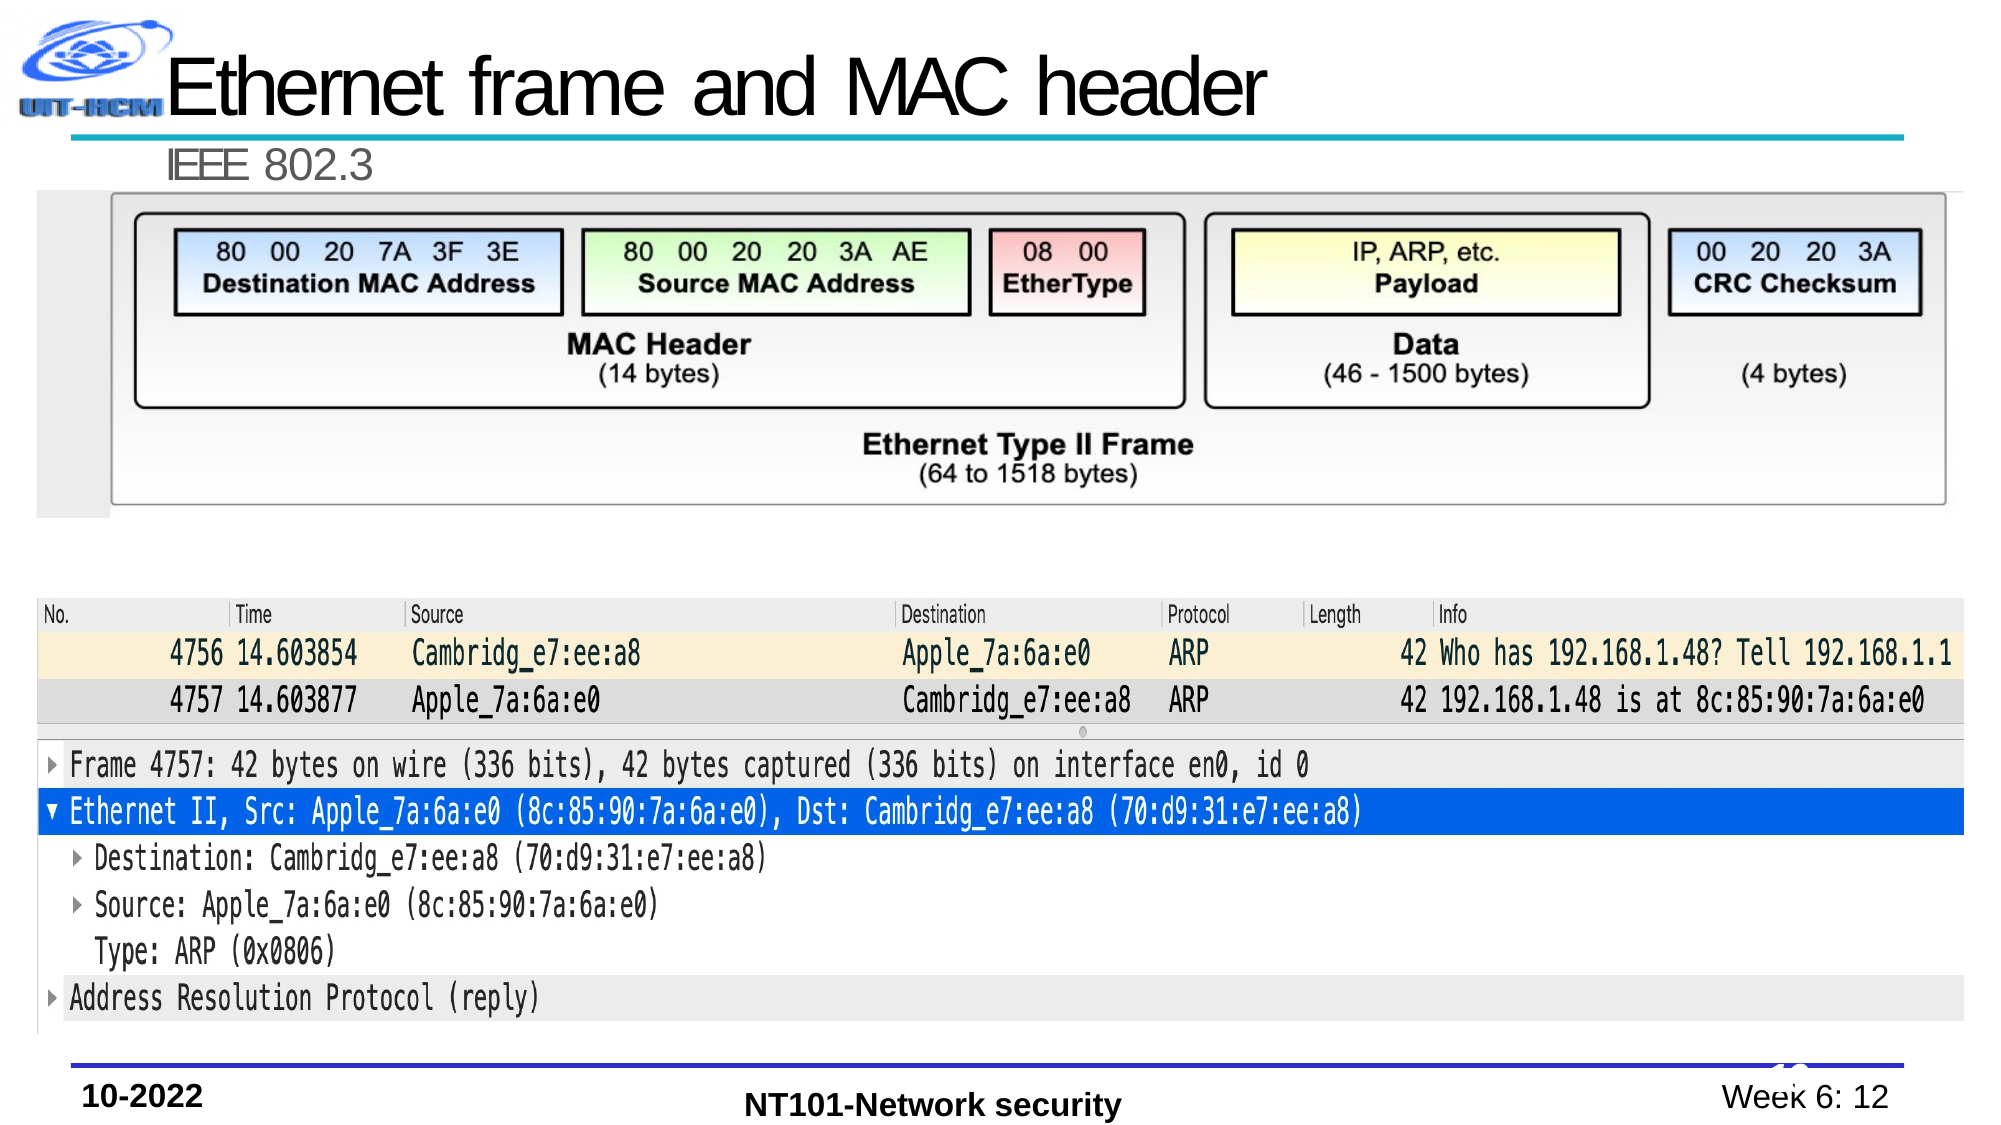

# Ethernet frame and MAC header
IEEE 802.3

16